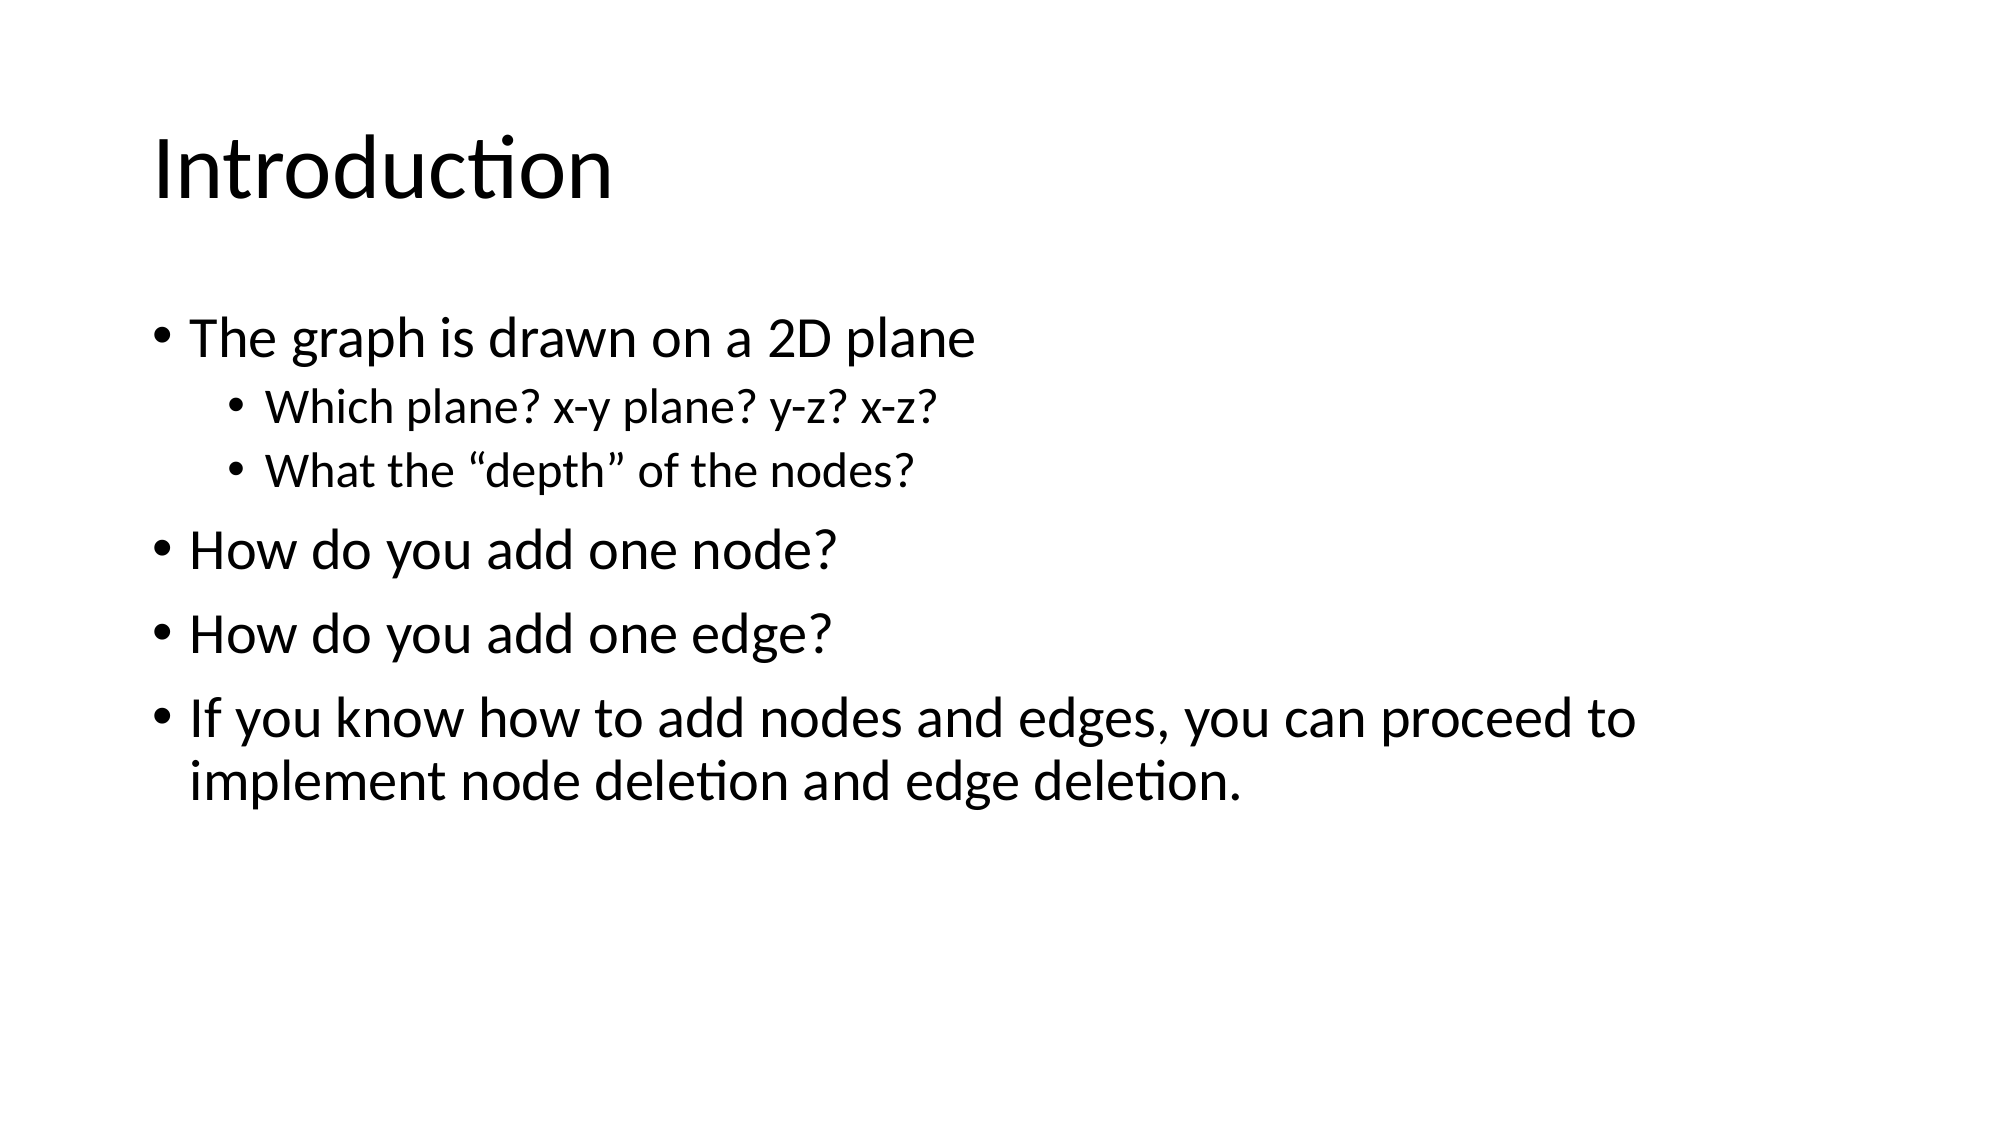

# Introduction
The graph is drawn on a 2D plane
Which plane? x-y plane? y-z? x-z?
What the “depth” of the nodes?
How do you add one node?
How do you add one edge?
If you know how to add nodes and edges, you can proceed to implement node deletion and edge deletion.